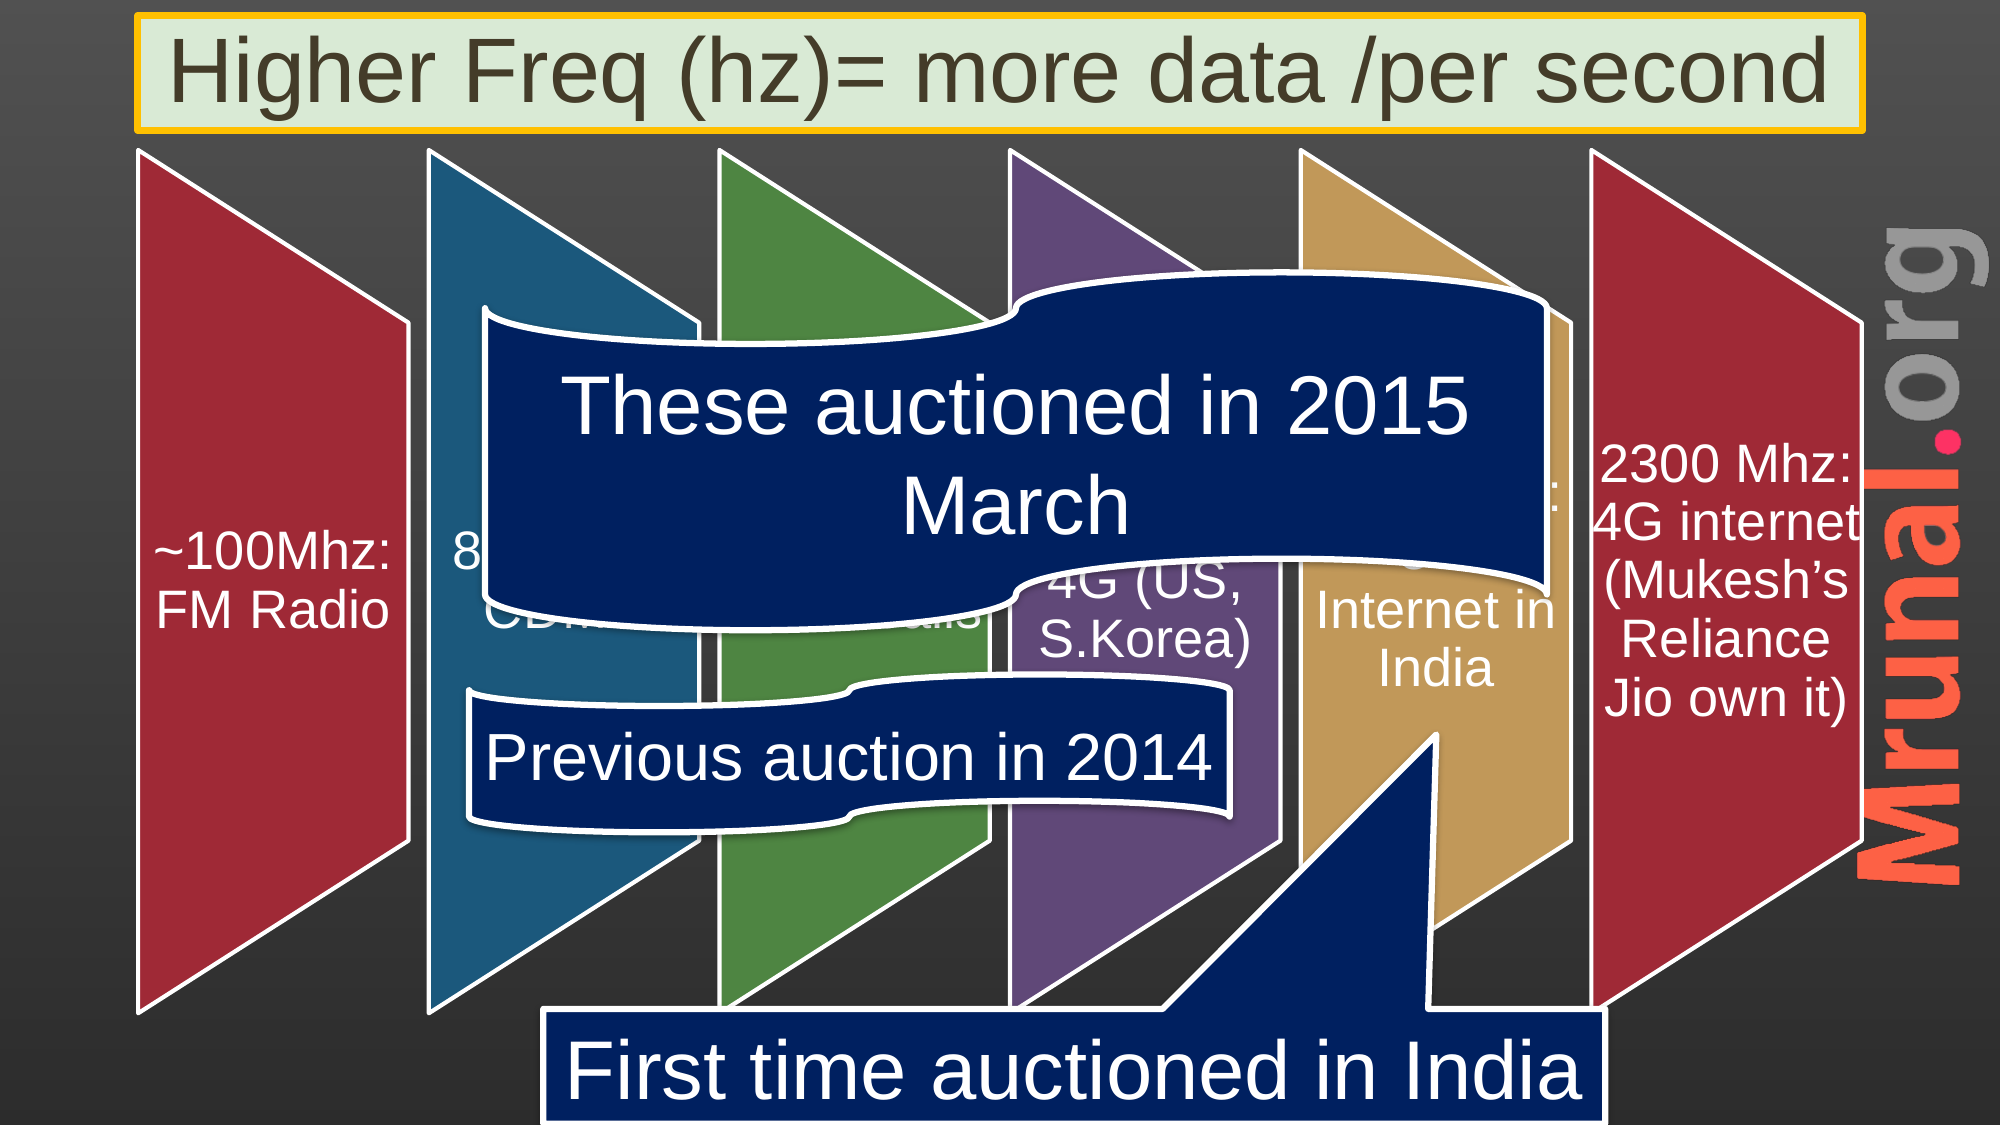

# Higher Freq (hz)= more data /per second
~100Mhz: FM Radio
800 Mhz: CDMA
900 Mhz: Voice calls
1800 Mhz: 4G (US, S.Korea)
2100 Mhz: 3G Internet in India
2300 Mhz: 4G internet (Mukesh’s Reliance Jio own it)
These auctioned in 2015 March
Previous auction in 2014
First time auctioned in India